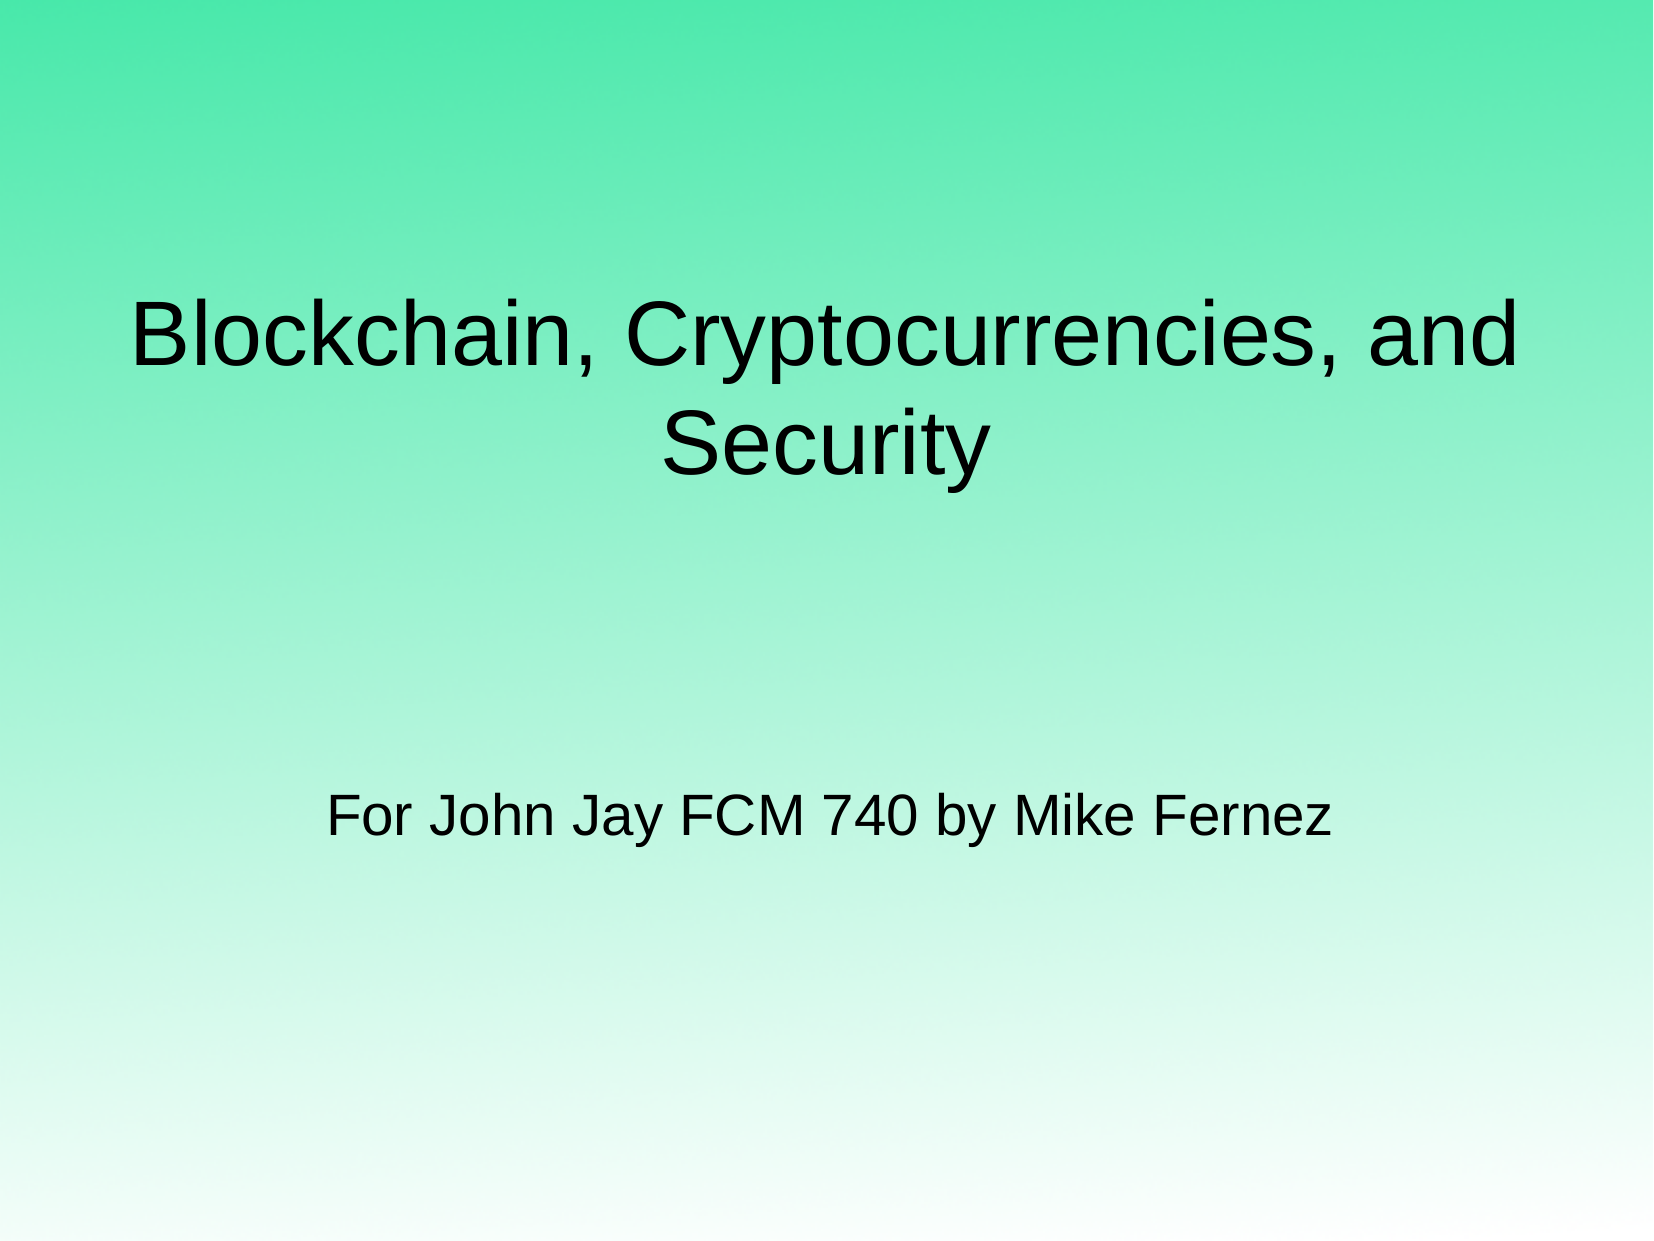

Blockchain, Cryptocurrencies, and Security
For John Jay FCM 740 by Mike Fernez